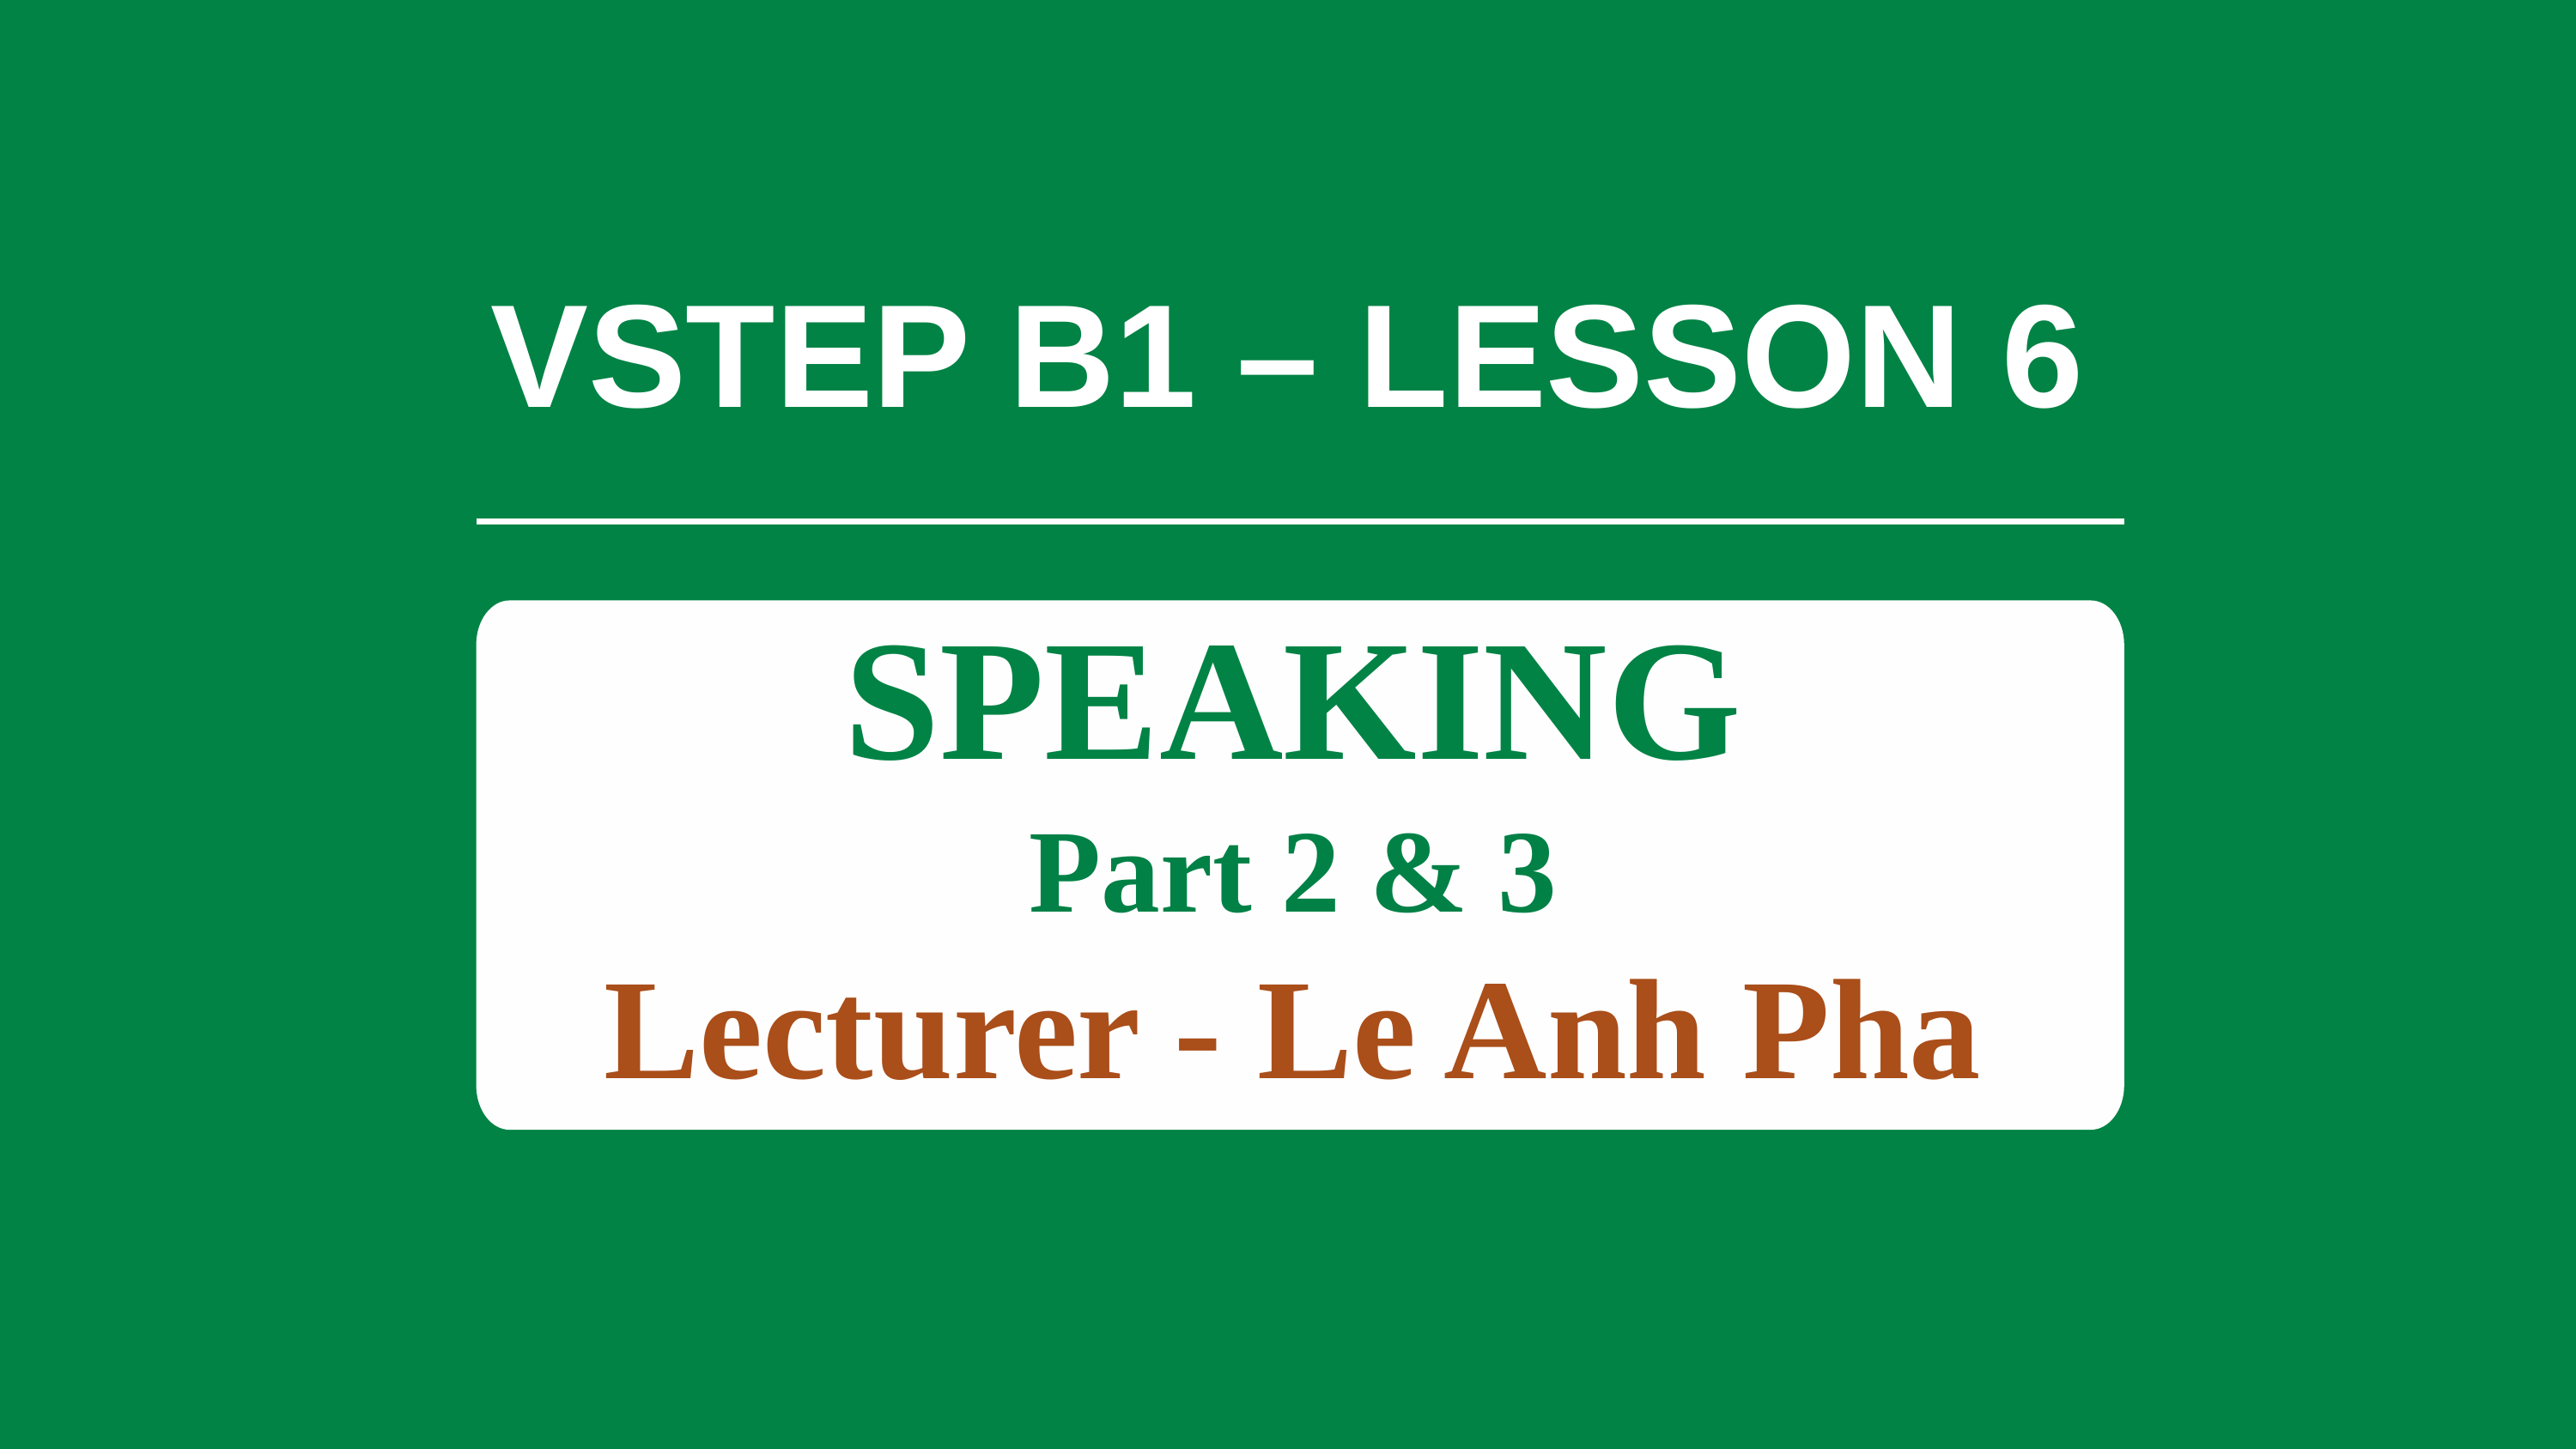

VSTEP B1 – LESSON 6

SPEAKING
Part 2 & 3
Lecturer - Le Anh Pha